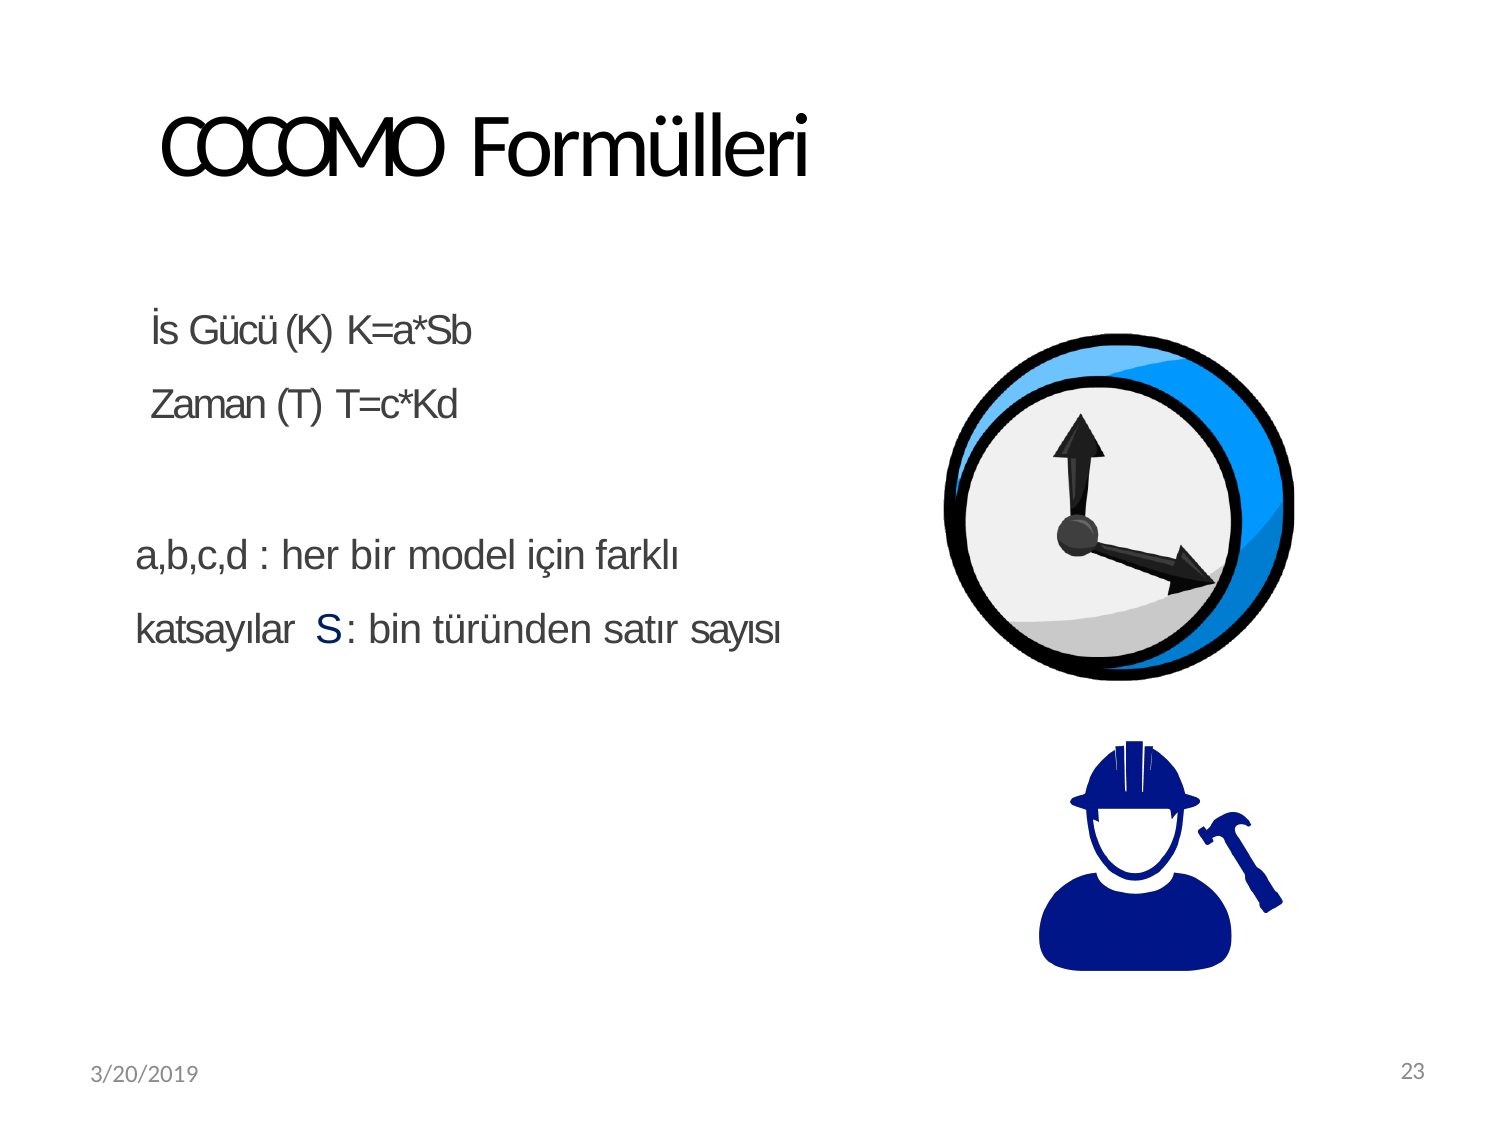

# COCOMO Formülleri
İs Gücü (K) K=a*Sb
Zaman (T) T=c*Kd

a,b,c,d : her bir model için farklı katsayılar  S : bin türünden satır sayısı

3/20/2019
23